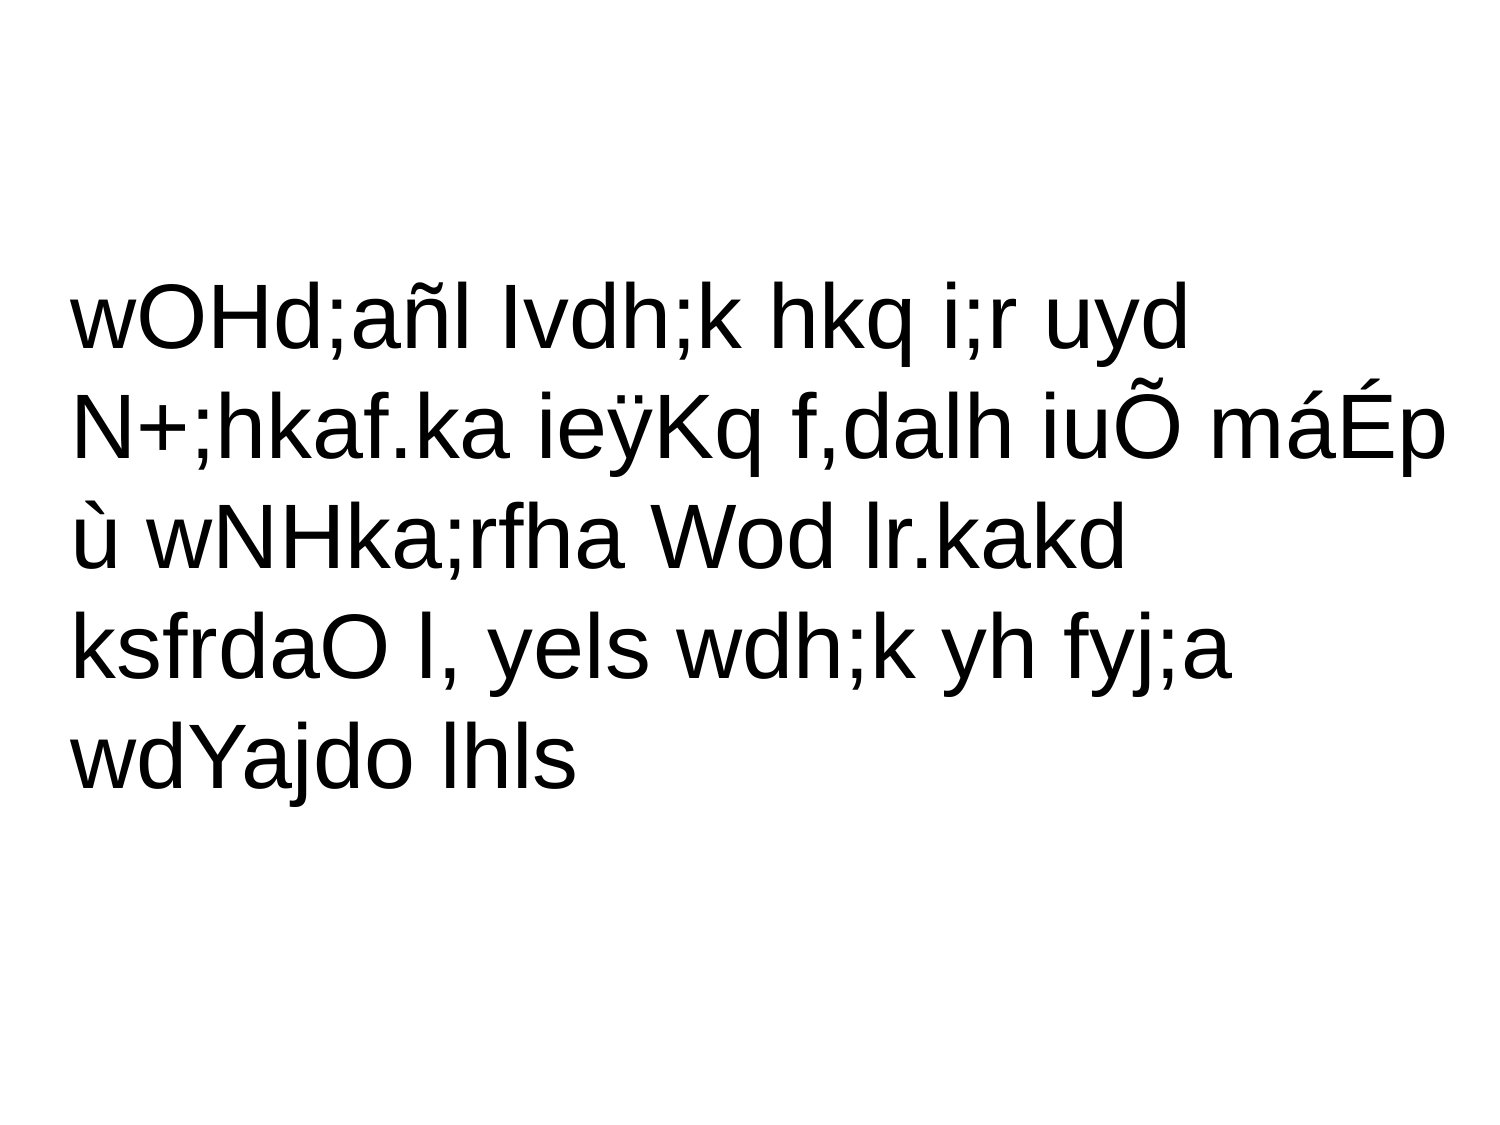

wOHd;añl Ivdh;k hkq i;r uyd N+;hkaf.ka ieÿKq f,dalh iuÕ máÉp ù wNHka;rfha Wod lr.kakd ksfrdaO l, yels wdh;k yh fyj;a wdYajdo lhls